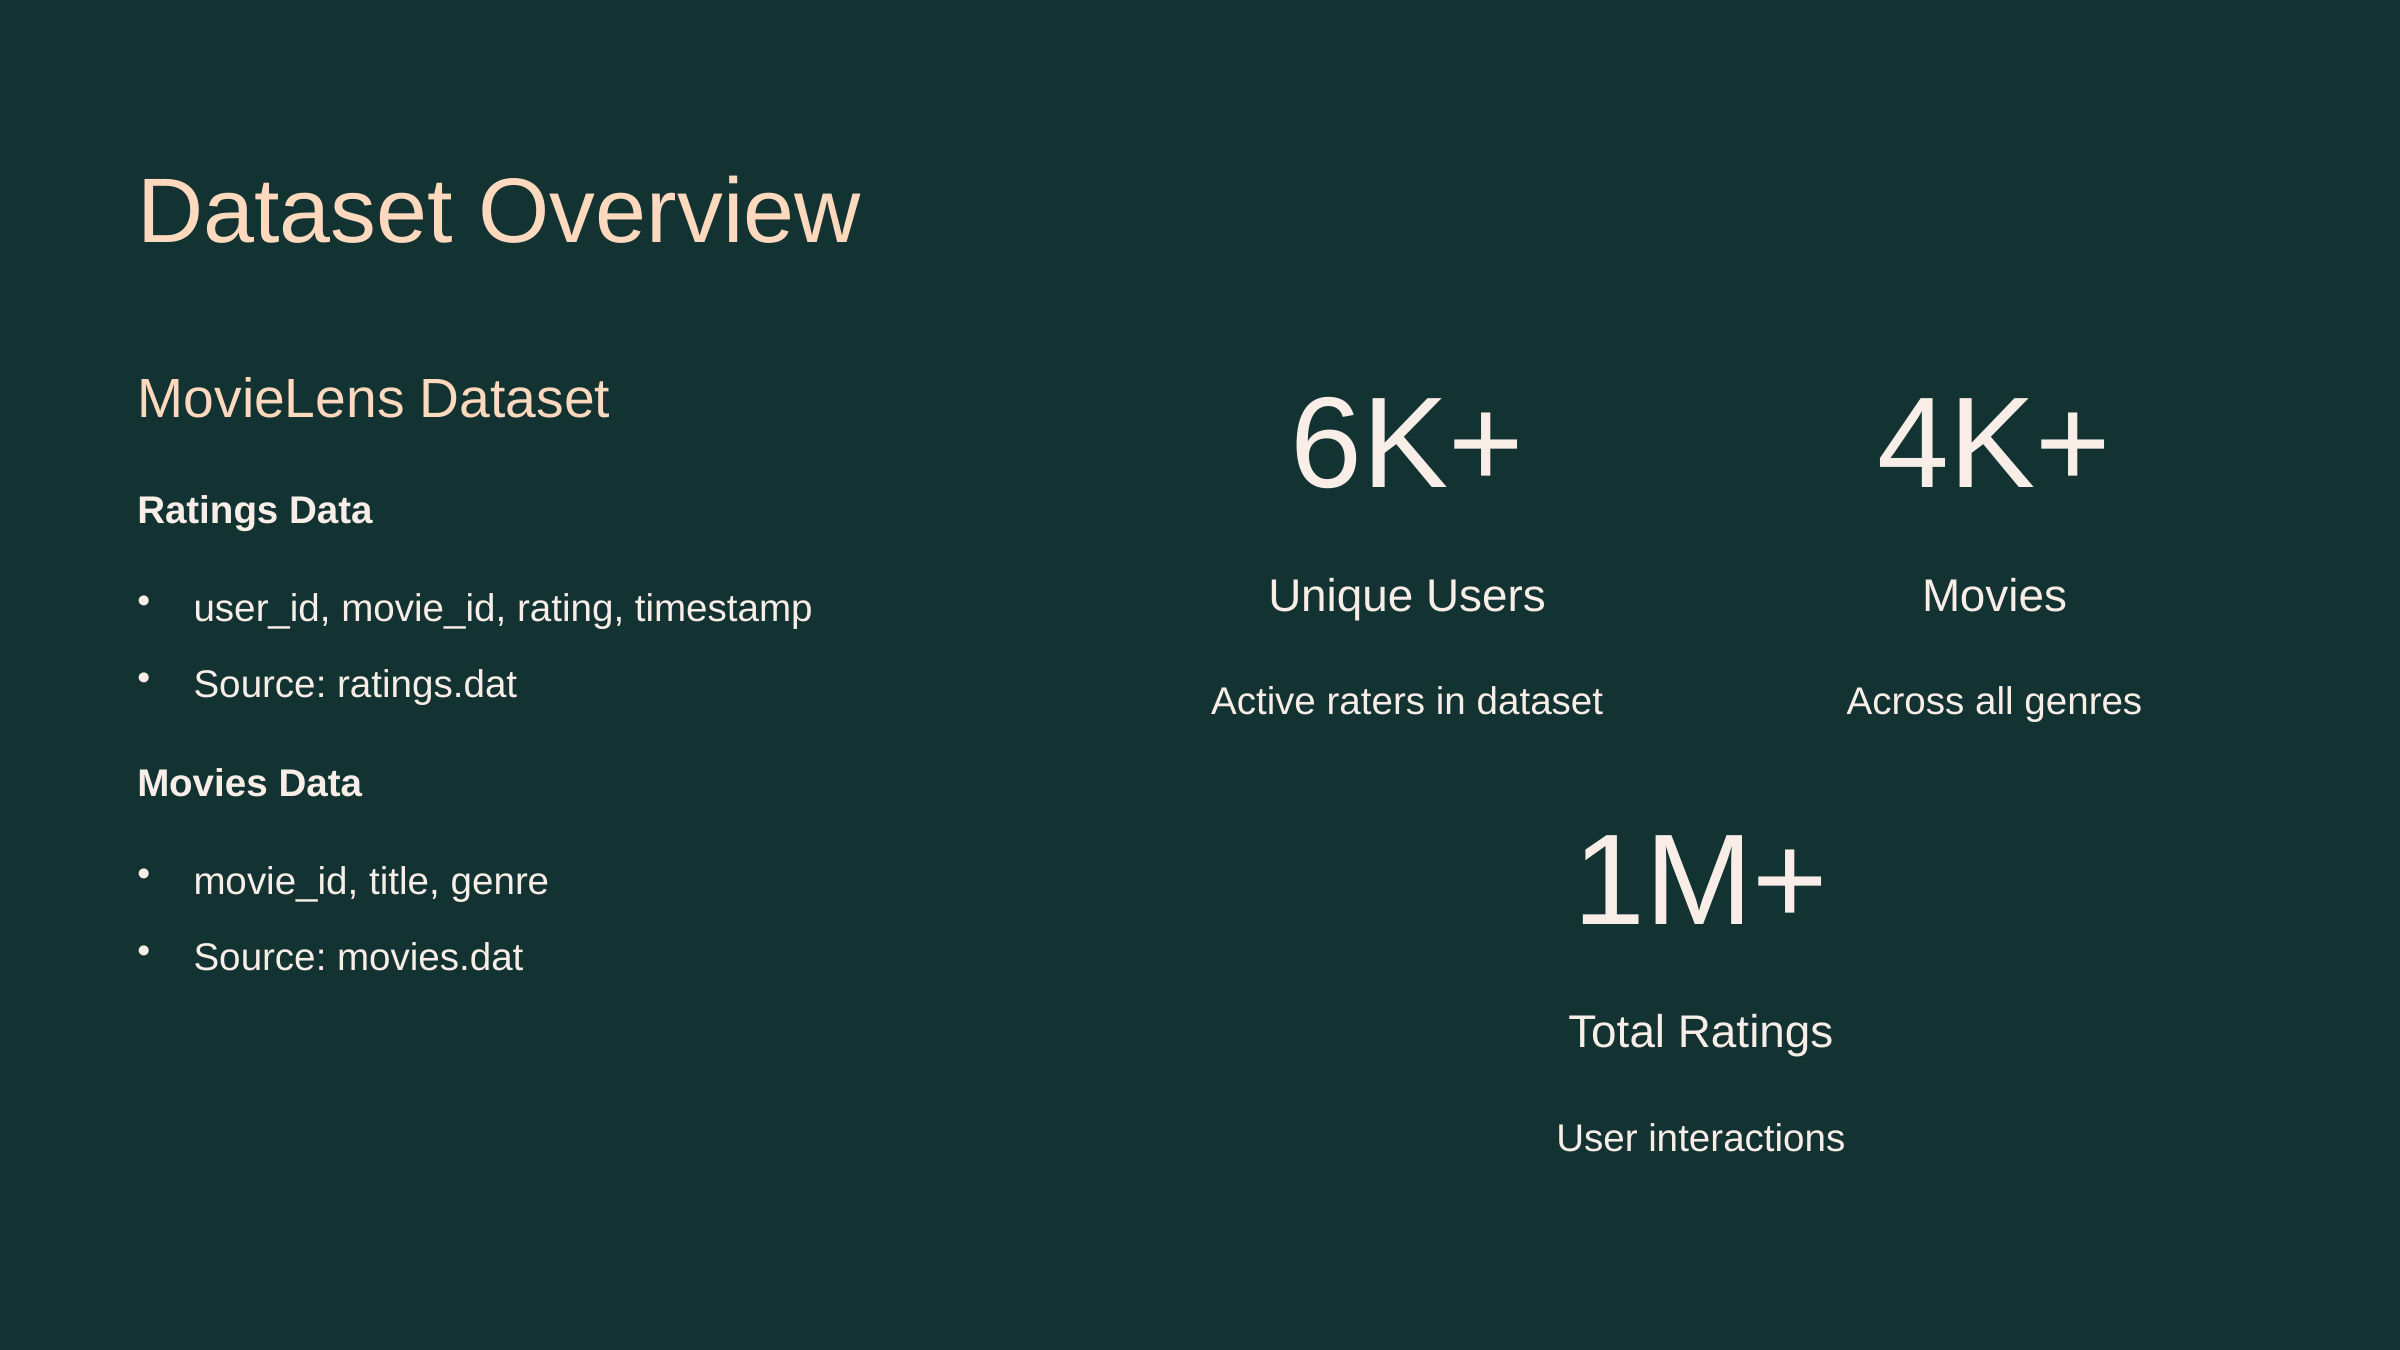

Dataset Overview
MovieLens Dataset
6K+
4K+
Ratings Data
Unique Users
Movies
user_id, movie_id, rating, timestamp
Source: ratings.dat
Active raters in dataset
Across all genres
Movies Data
1M+
movie_id, title, genre
Source: movies.dat
Total Ratings
User interactions